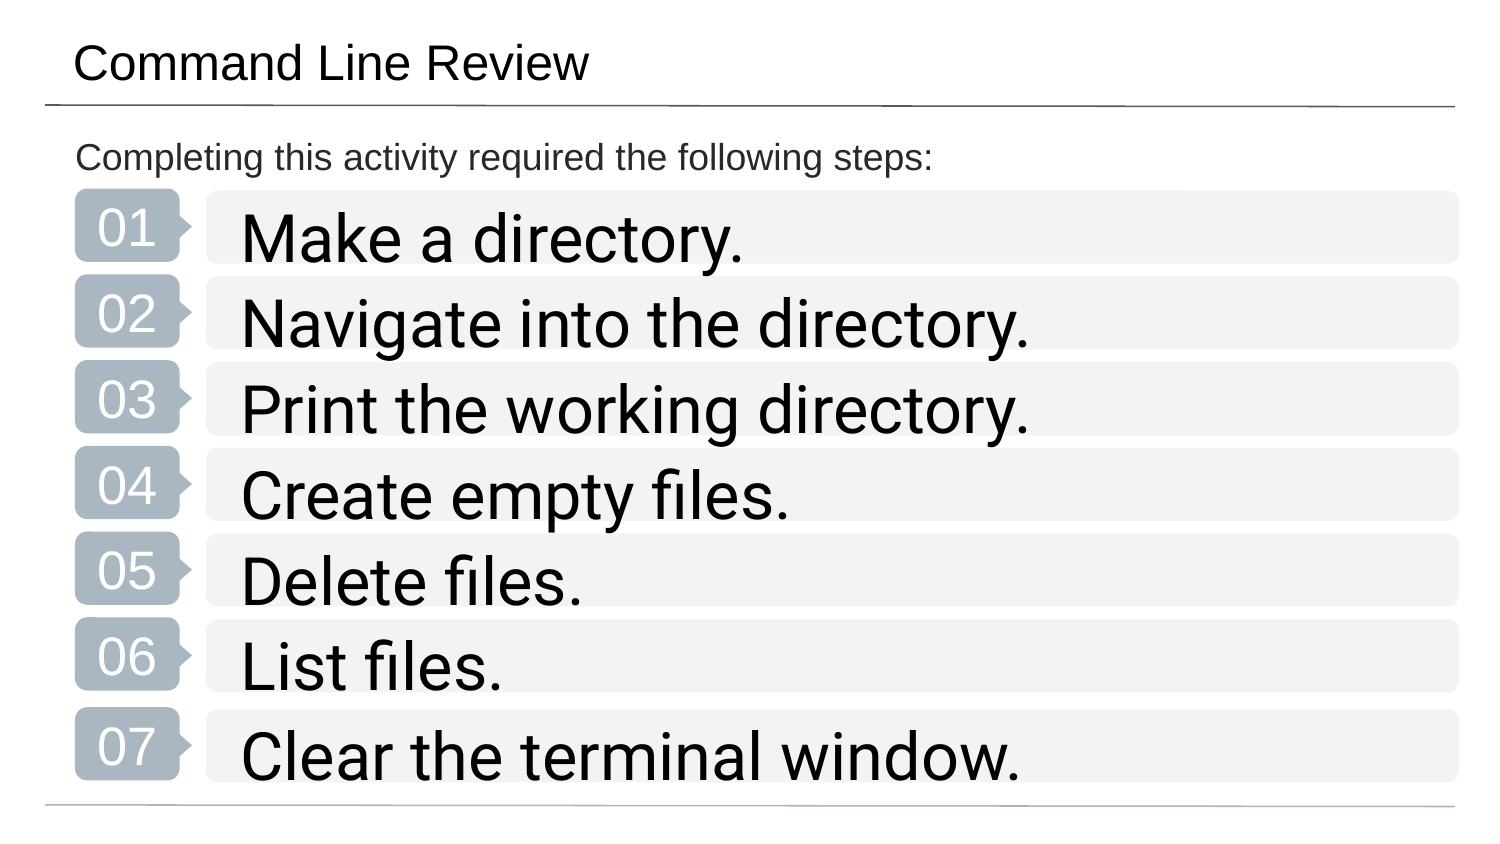

# Command Line Review
Completing this activity required the following steps:
Make a directory.
Navigate into the directory.
Print the working directory.
Create empty files.
Delete files.
List files.
Clear the terminal window.